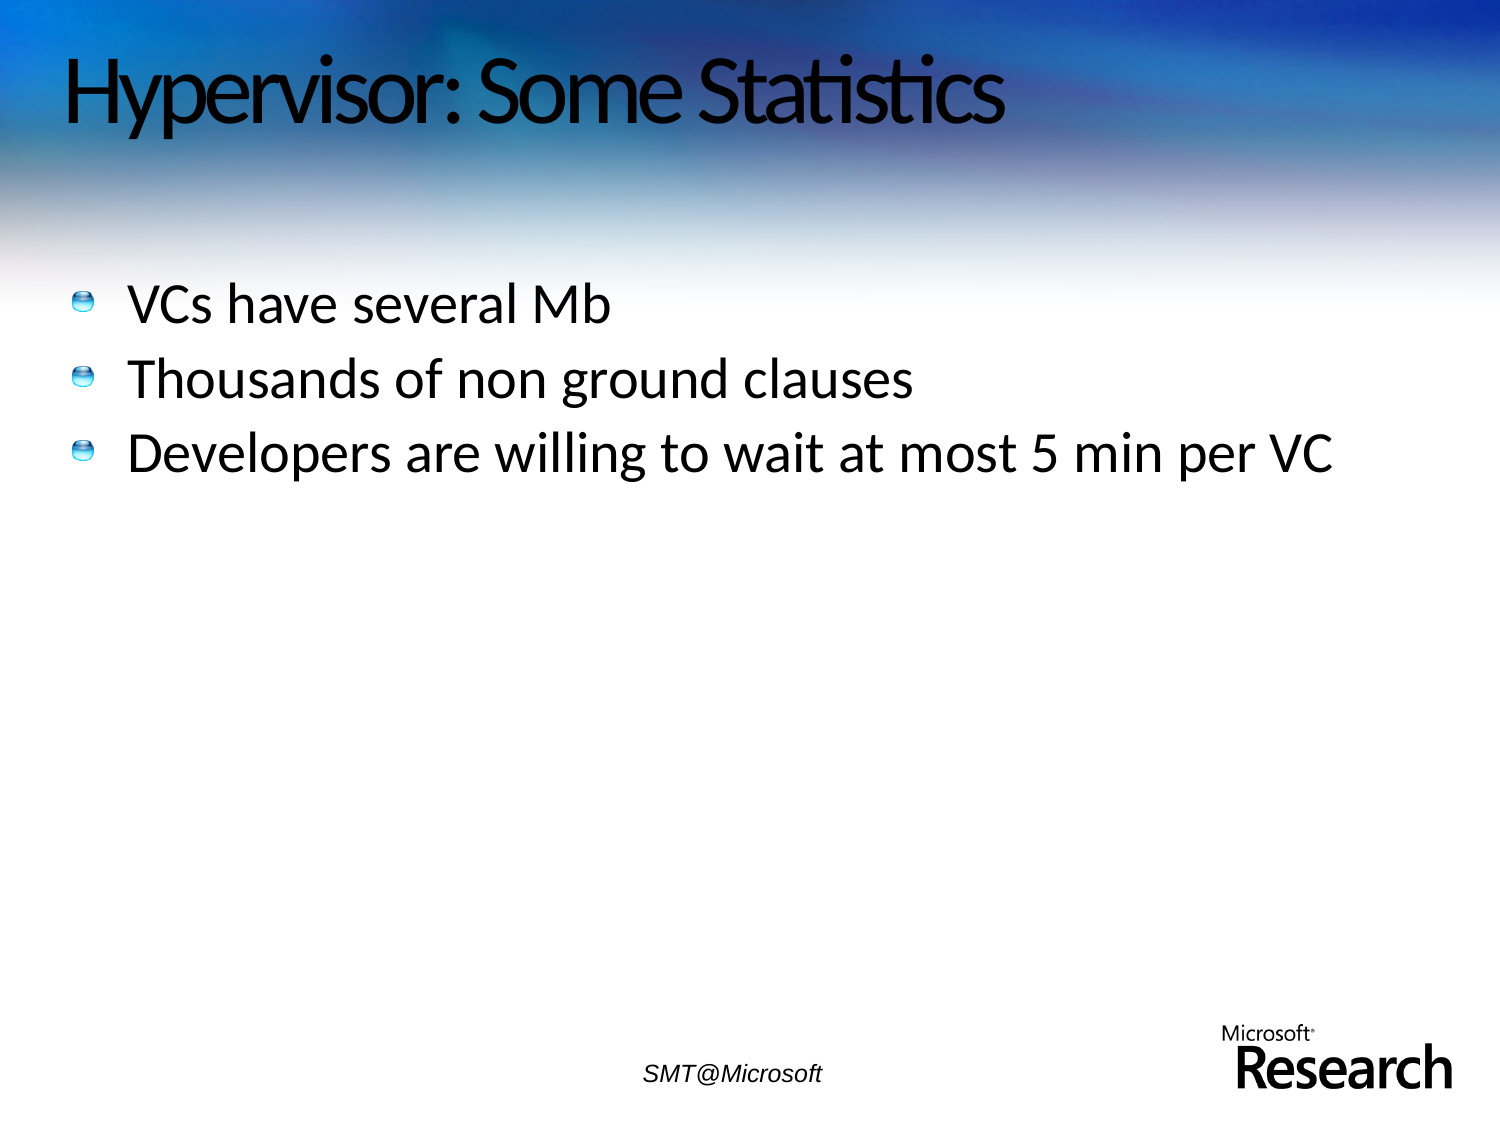

# Hypervisor: Some Statistics
VCs have several Mb
Thousands of non ground clauses
Developers are willing to wait at most 5 min per VC

SMT@Microsoft